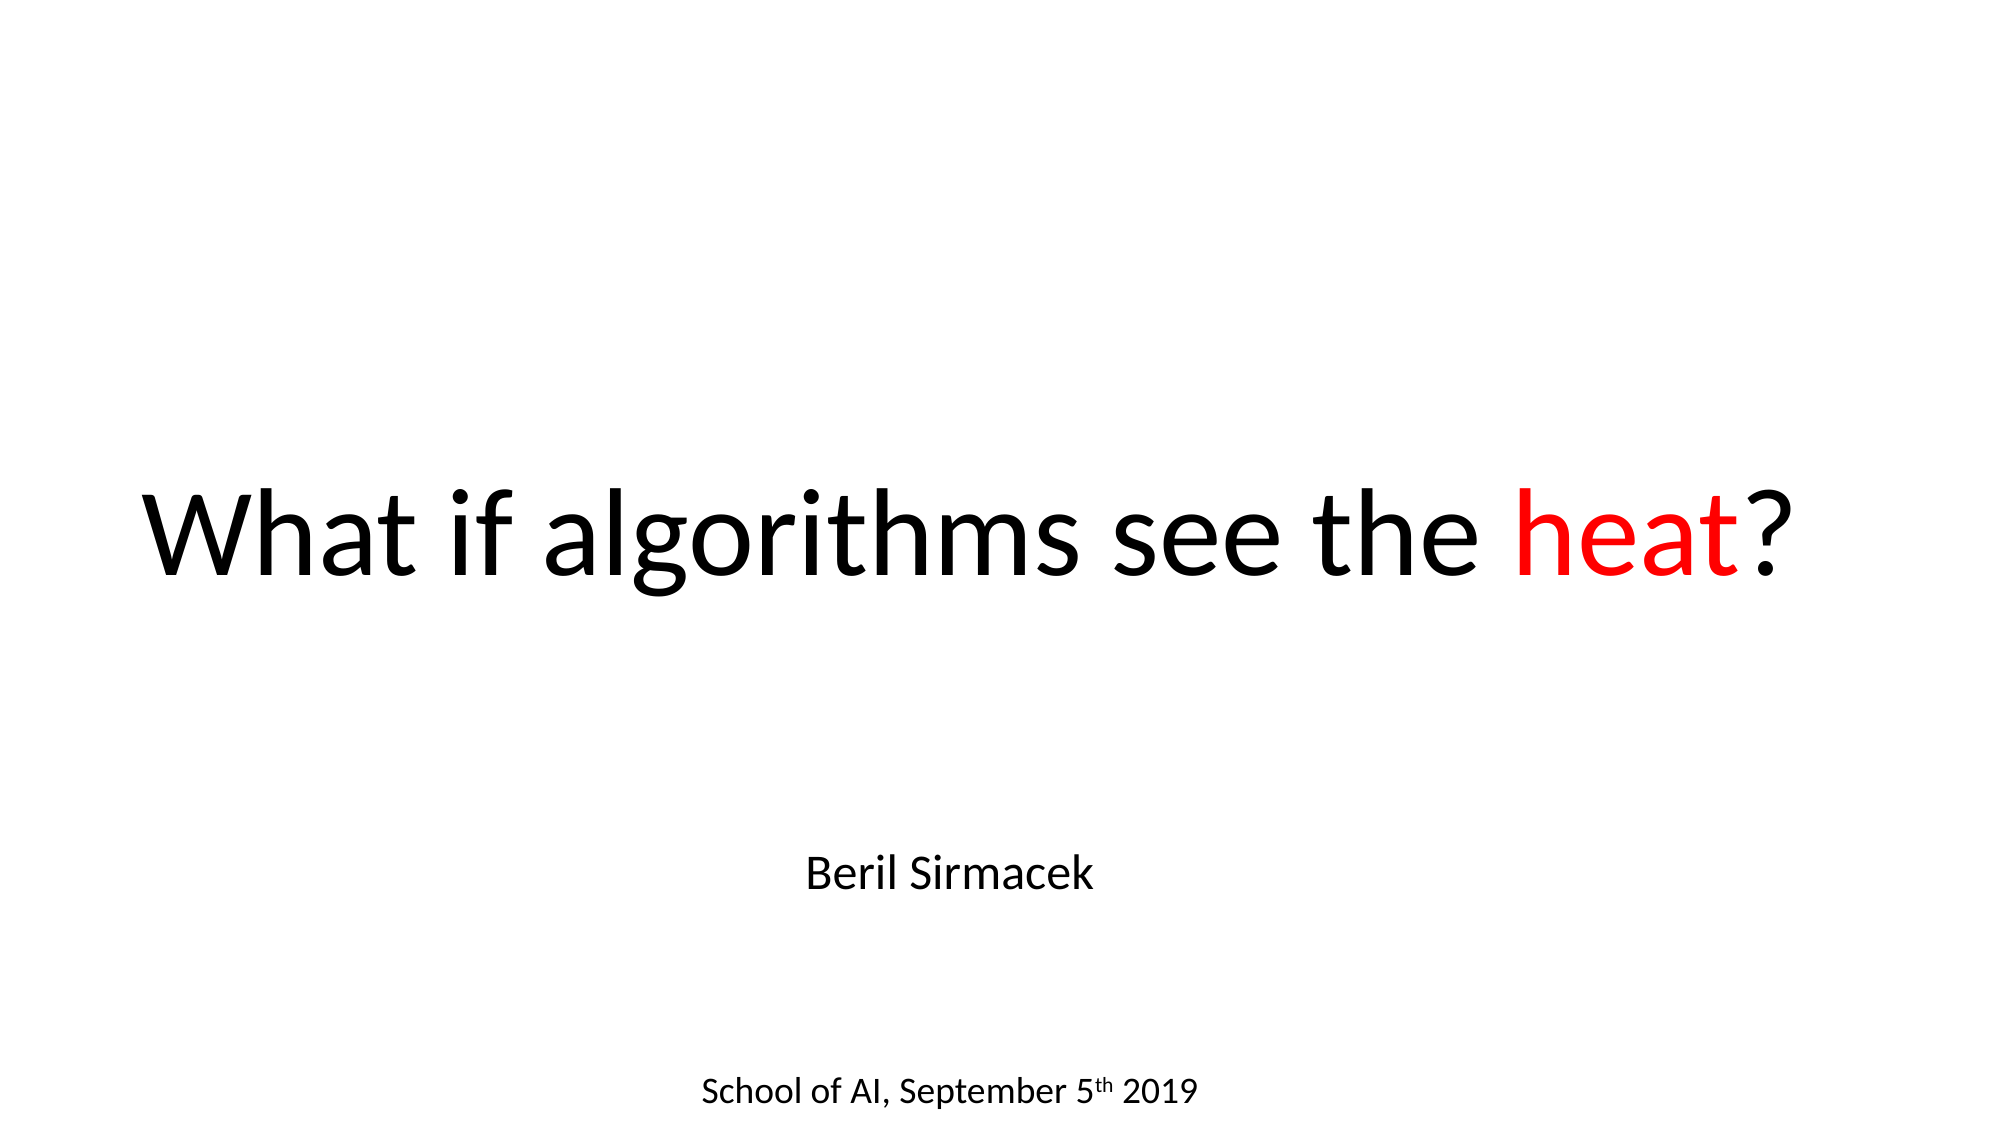

# What if algorithms see the heat?
Beril Sirmacek
School of AI, September 5th 2019